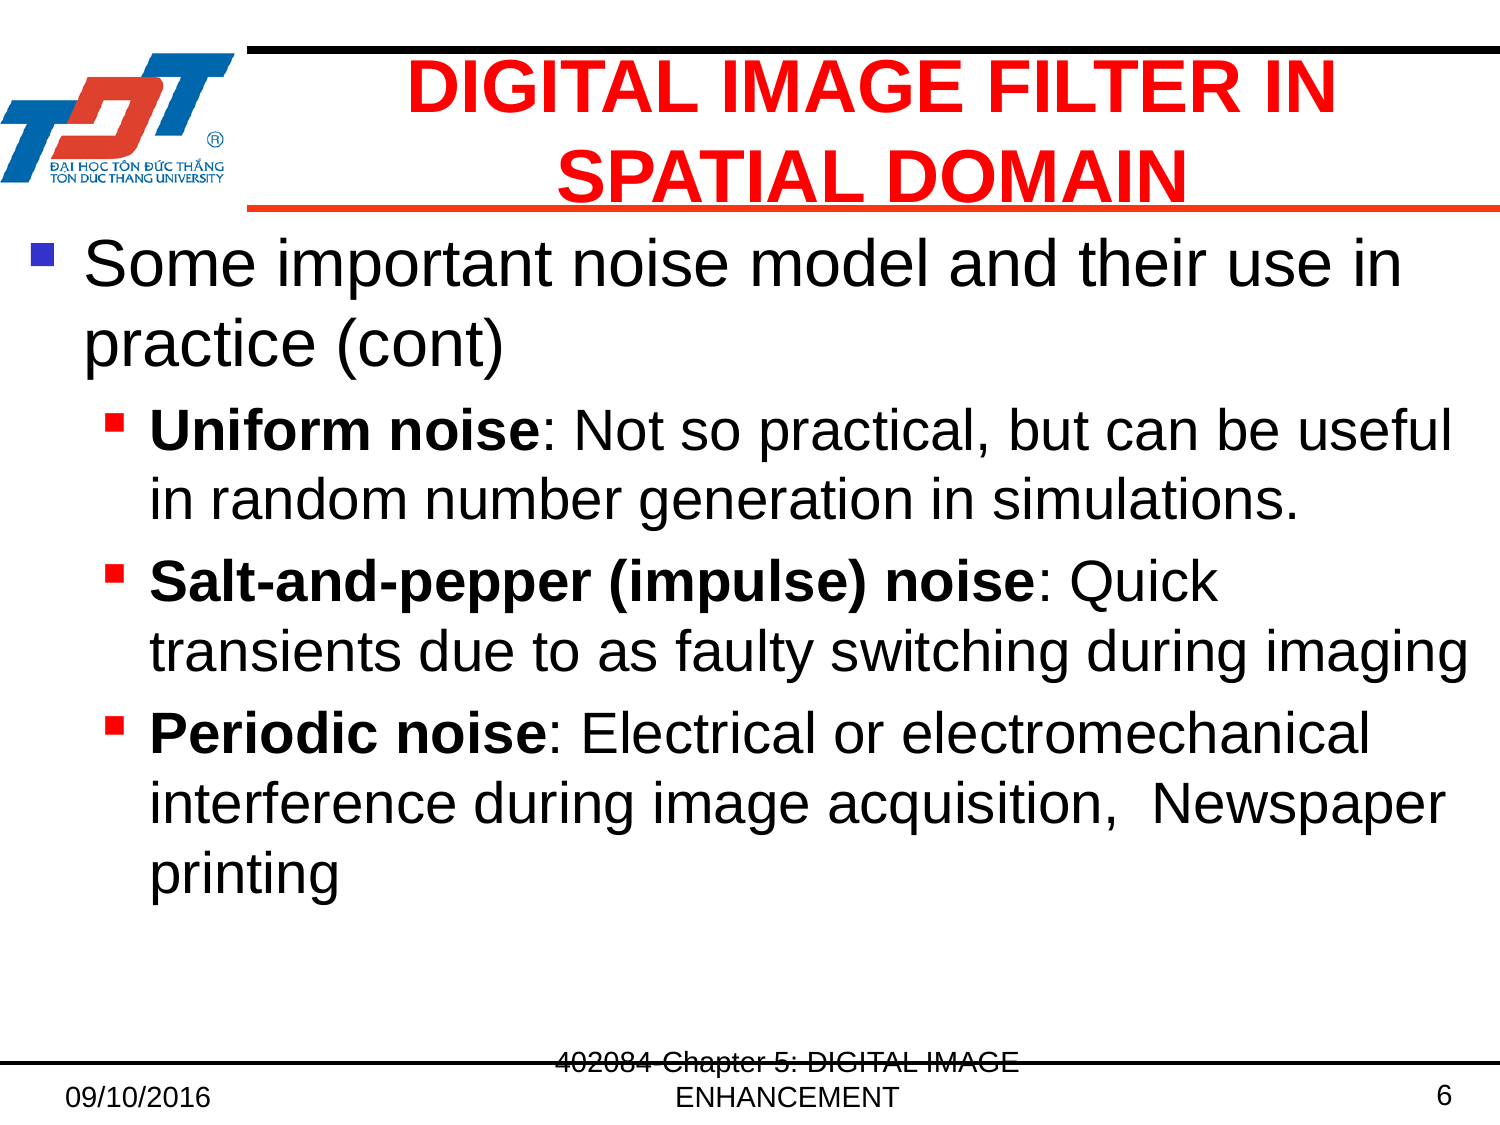

# Digital image filter in spatial domain
Some important noise model and their use in practice (cont)
Uniform noise: Not so practical, but can be useful in random number generation in simulations.
Salt-and-pepper (impulse) noise: Quick transients due to as faulty switching during imaging
Periodic noise: Electrical or electromechanical interference during image acquisition,  Newspaper printing
6
09/10/2016
402084-Chapter 5: DIGITAL IMAGE ENHANCEMENT